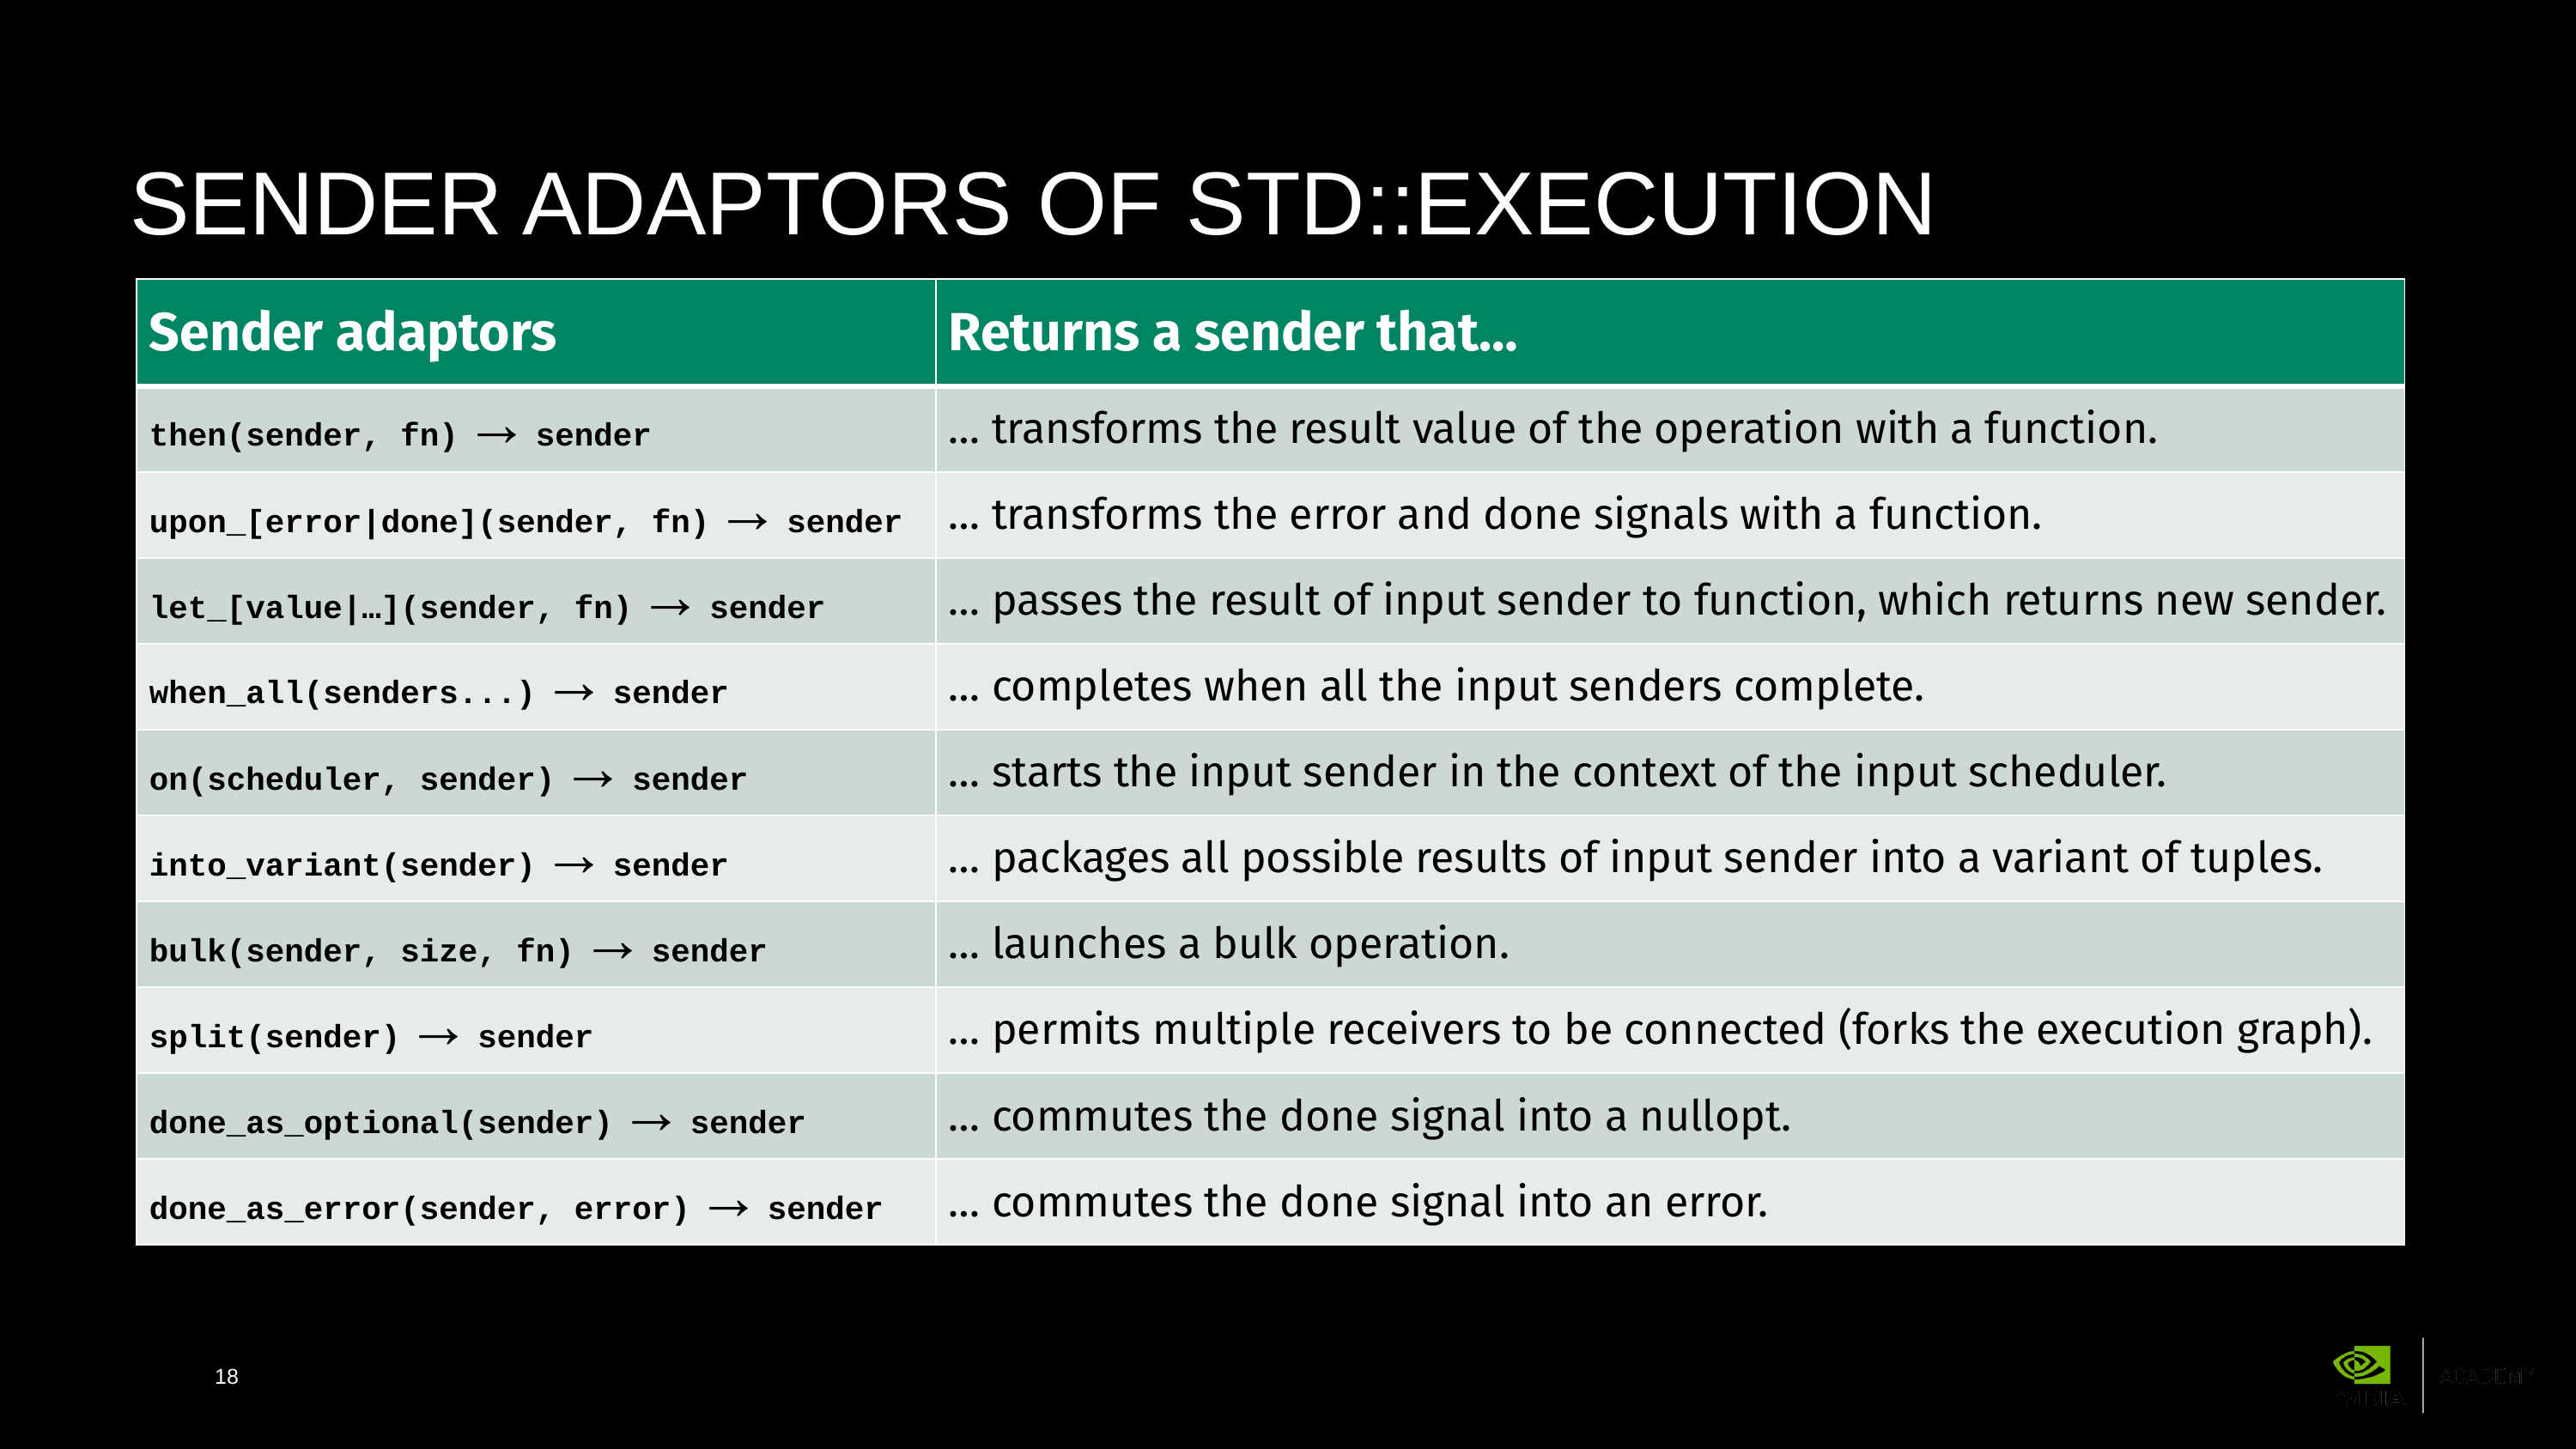

# Sender adaptors of std::execution
| Sender adaptors | Returns a sender that… |
| --- | --- |
| then(sender, fn) → sender | … transforms the result value of the operation with a function. |
| upon\_[error|done](sender, fn) → sender | … transforms the error and done signals with a function. |
| let\_[value|…](sender, fn) → sender | … passes the result of input sender to function, which returns new sender. |
| when\_all(senders...) → sender | … completes when all the input senders complete. |
| on(scheduler, sender) → sender | … starts the input sender in the context of the input scheduler. |
| into\_variant(sender) → sender | … packages all possible results of input sender into a variant of tuples. |
| bulk(sender, size, fn) → sender | … launches a bulk operation. |
| split(sender) → sender | … permits multiple receivers to be connected (forks the execution graph). |
| done\_as\_optional(sender) → sender | … commutes the done signal into a nullopt. |
| done\_as\_error(sender, error) → sender | … commutes the done signal into an error. |
18